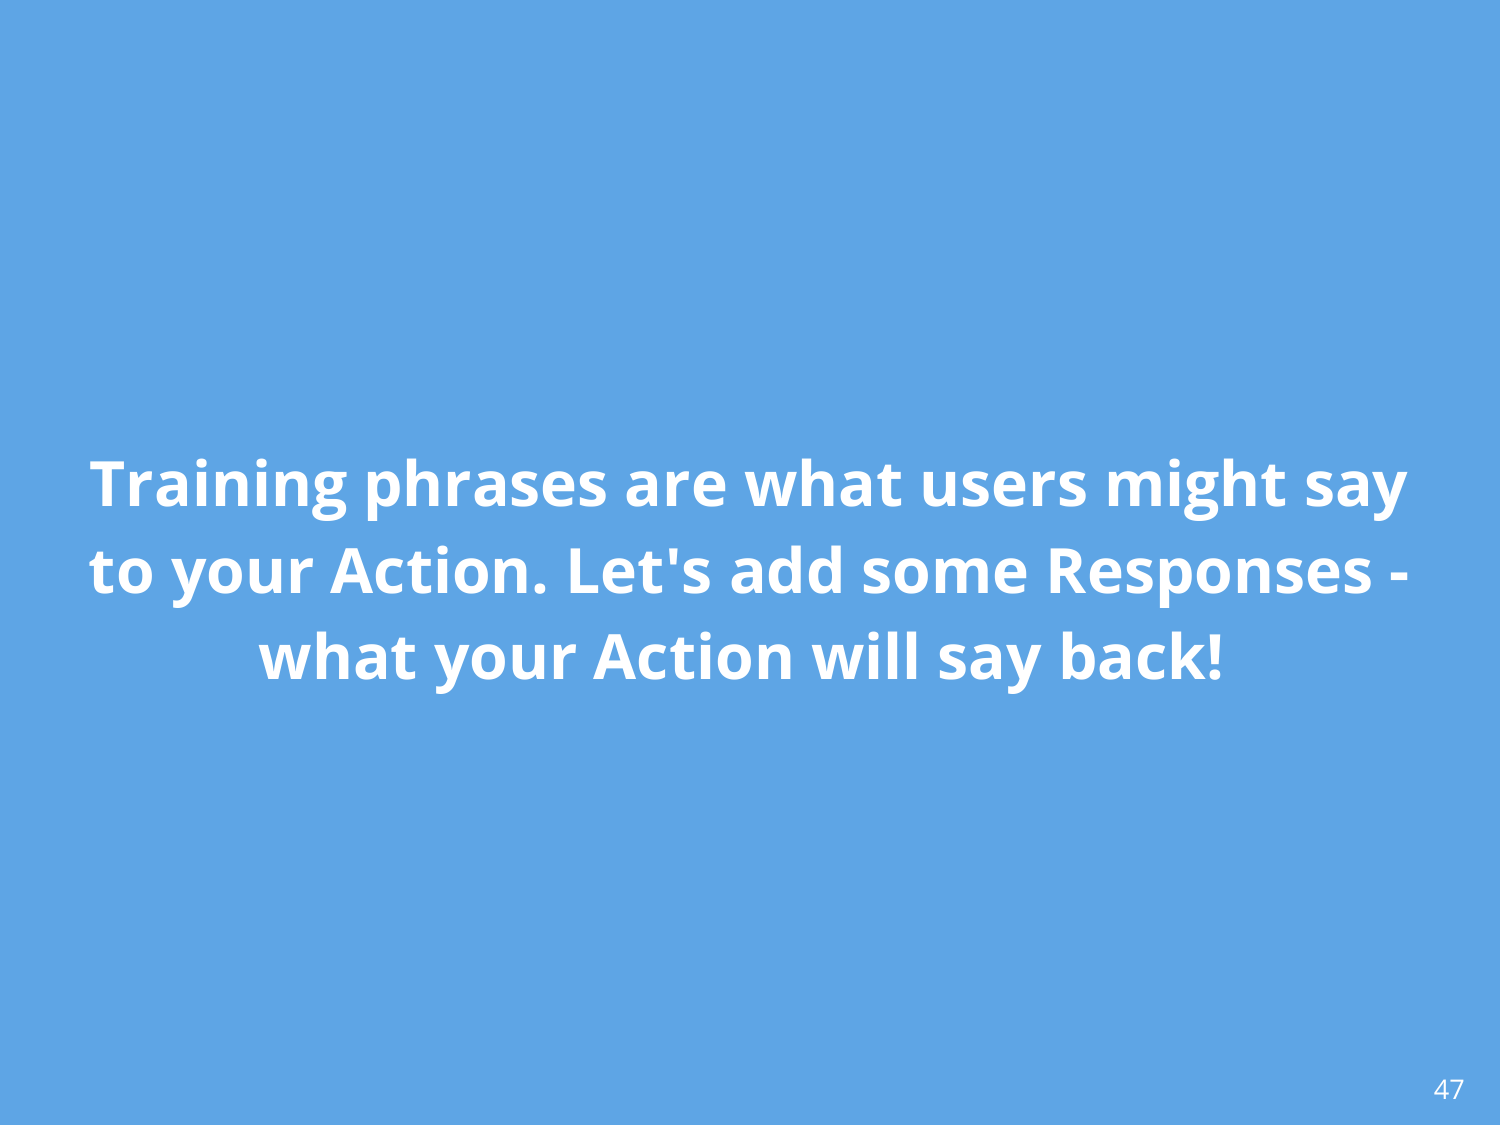

# Training phrases are what users might say to your Action. Let's add some Responses - what your Action will say back!
47